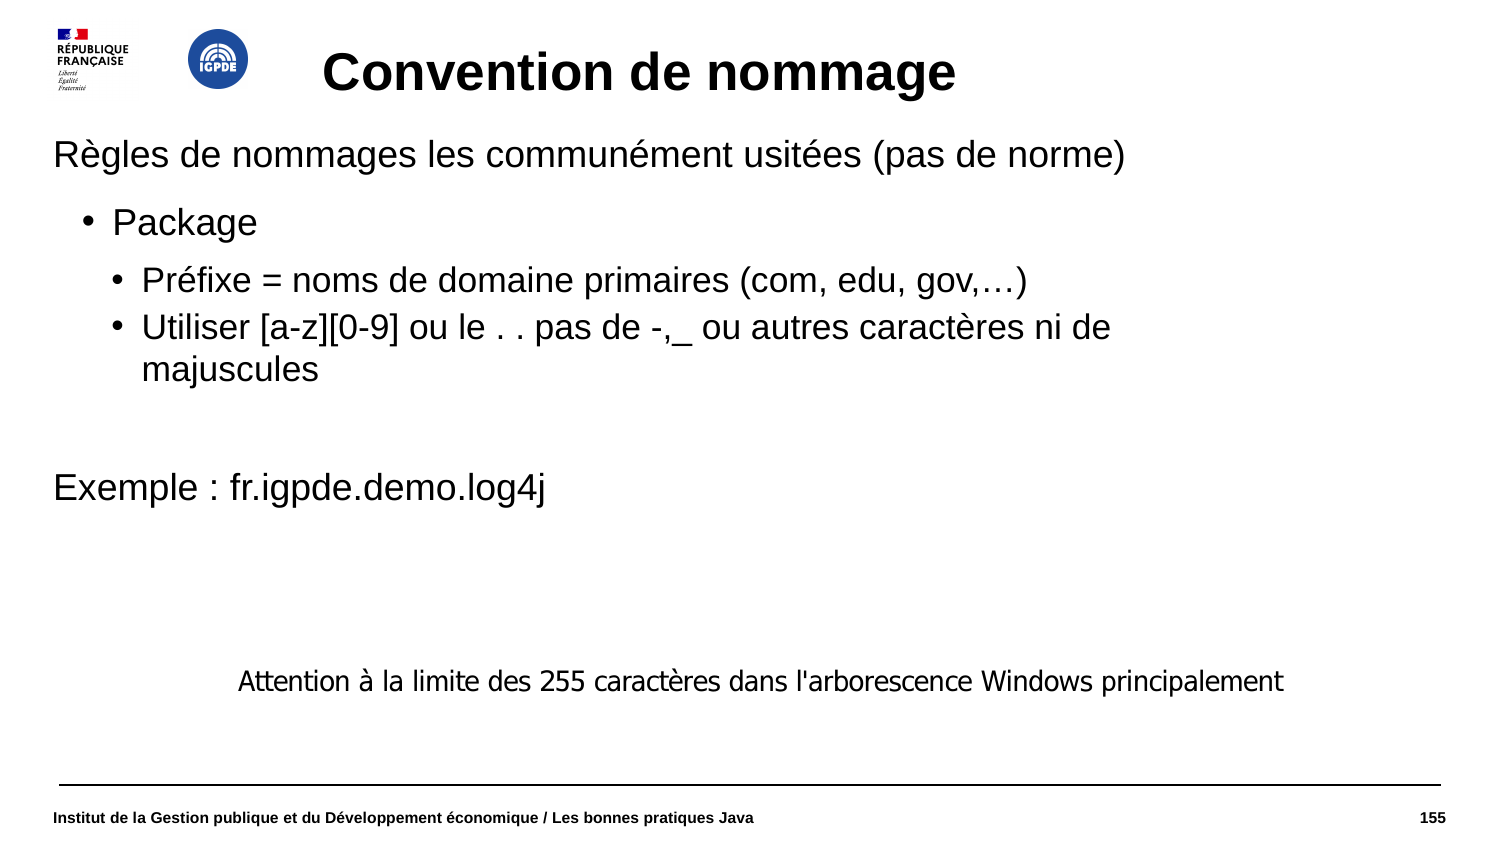

# Convention de nommage
Règles de nommages les communément usitées (pas de norme)
Package
Préfixe = noms de domaine primaires (com, edu, gov,…)
Utiliser [a-z][0-9] ou le . . pas de -,_ ou autres caractères ni de majuscules

Exemple : fr.igpde.demo.log4j

Attention à la limite des 255 caractères dans l'arborescence Windows principalement
Institut de la Gestion publique et du Développement économique / Les bonnes pratiques Java
155